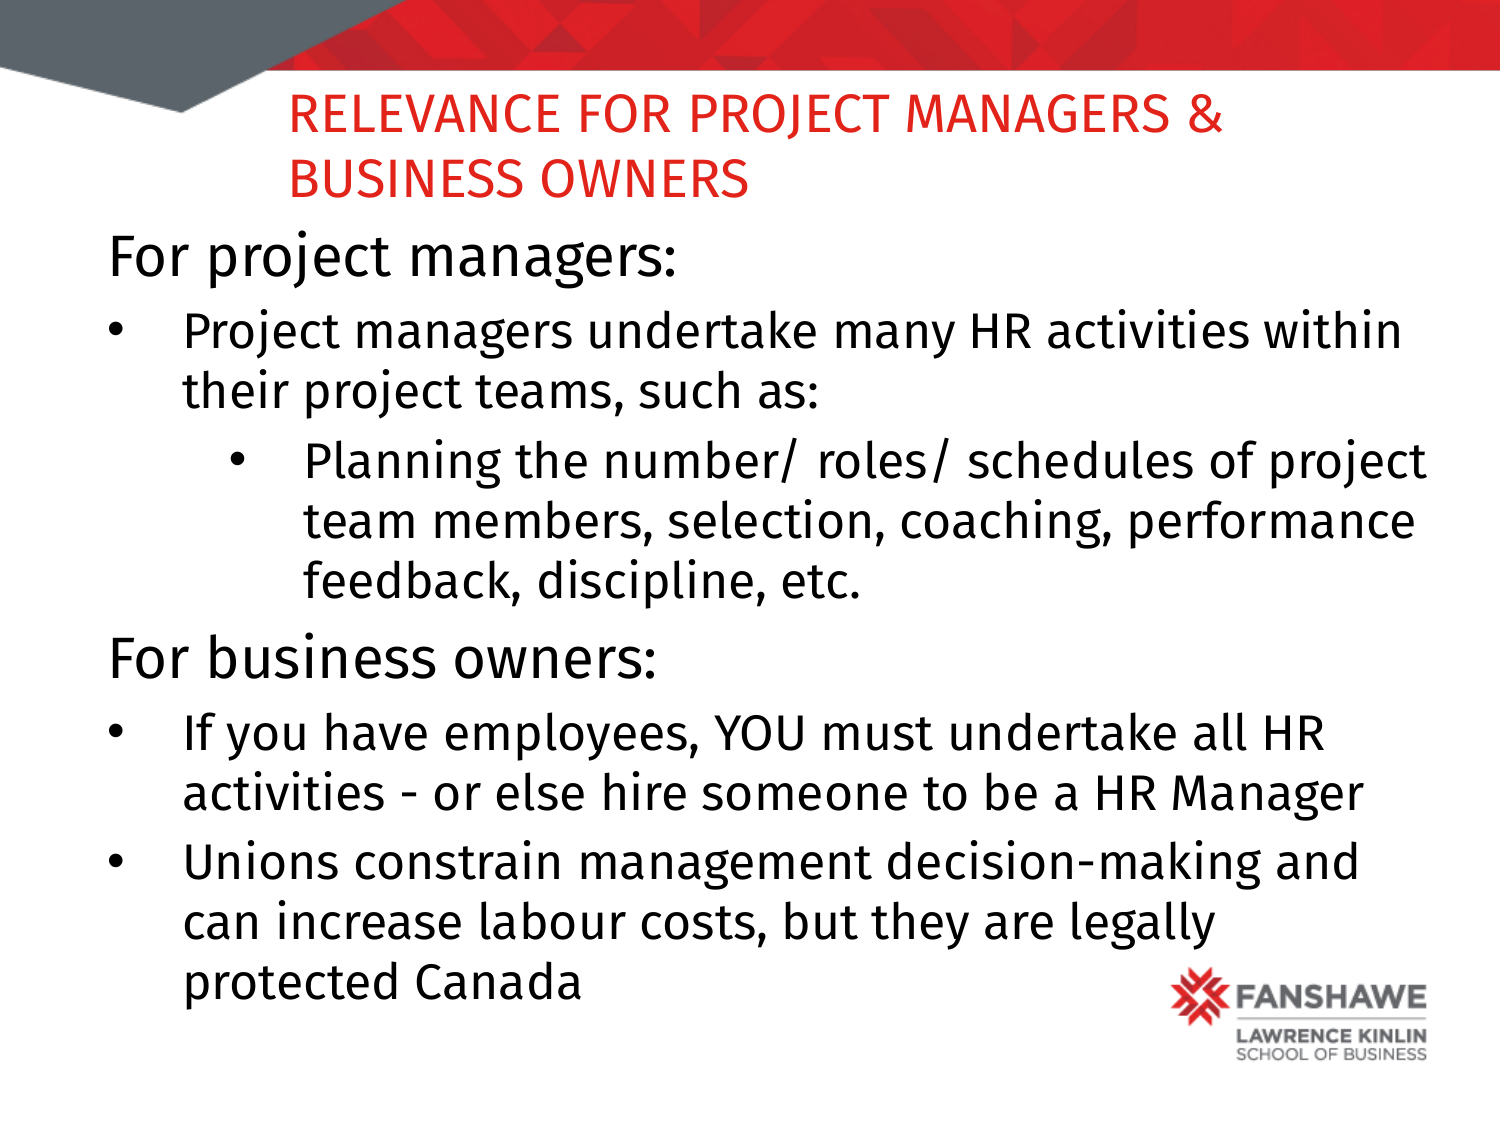

# Relevance for project managers &  business owners
For project managers:
Project managers undertake many HR activities within their project teams, such as:
Planning the number/ roles/ schedules of project team members, selection, coaching, performance feedback, discipline, etc.
For business owners:
If you have employees, YOU must undertake all HR activities - or else hire someone to be a HR Manager
Unions constrain management decision-making and can increase labour costs, but they are legally protected Canada